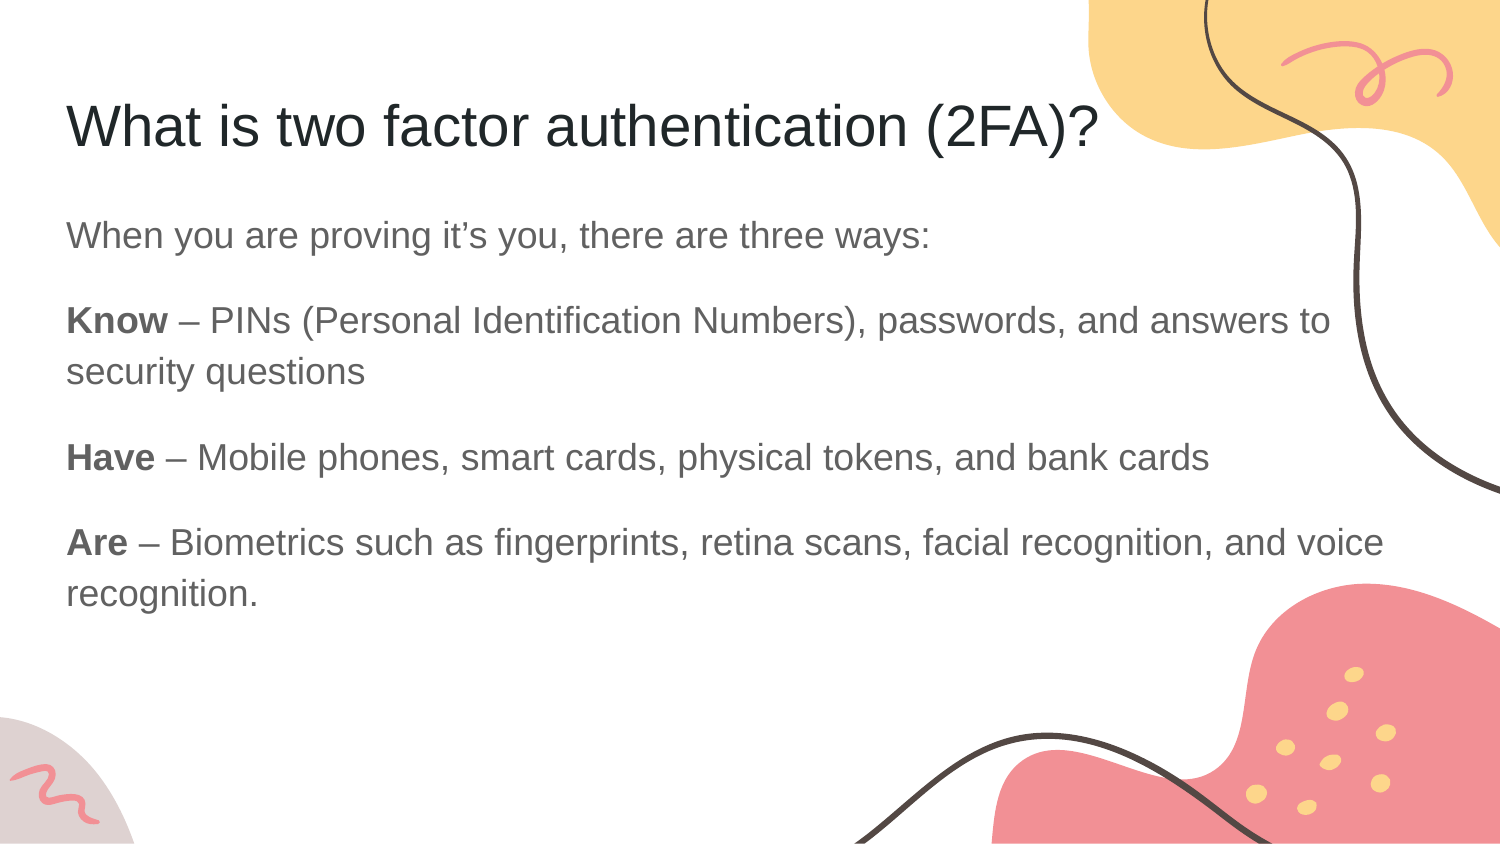

What is two factor authentication (2FA)?
When you are proving it’s you, there are three ways:
Know – PINs (Personal Identification Numbers), passwords, and answers to security questions
Have – Mobile phones, smart cards, physical tokens, and bank cards
Are – Biometrics such as fingerprints, retina scans, facial recognition, and voice recognition.